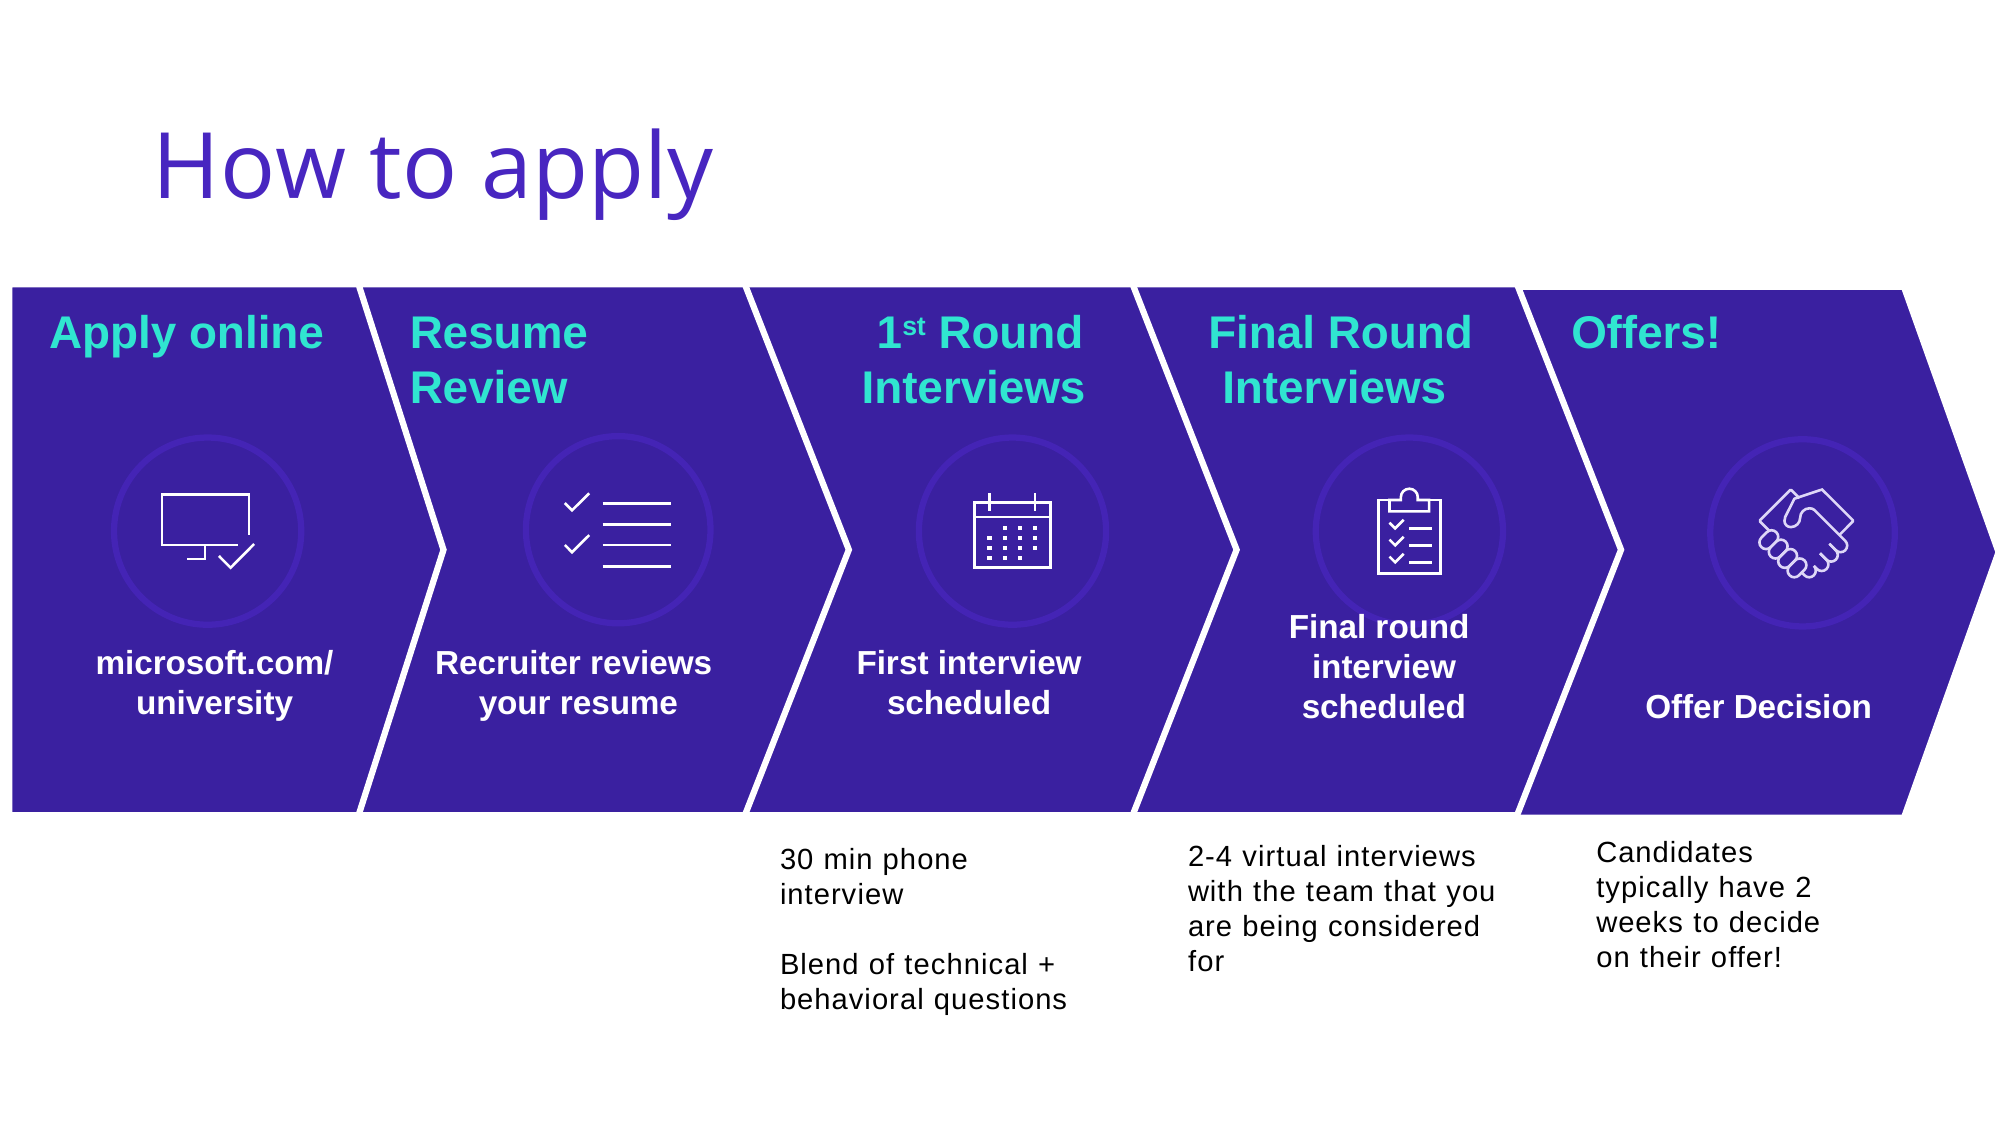

# How to apply

Apply online
Resume Review
1st Round Interviews
Final Round Interviews
Offers!

First interview scheduled
microsoft.com/
university
Recruiter reviews
your resume
Final round
interview scheduled
Offer Decision
Candidates typically have 2 weeks to decide on their offer!
2-4 virtual interviews with the team that you are being considered for
30 min phone interview
Blend of technical + behavioral questions